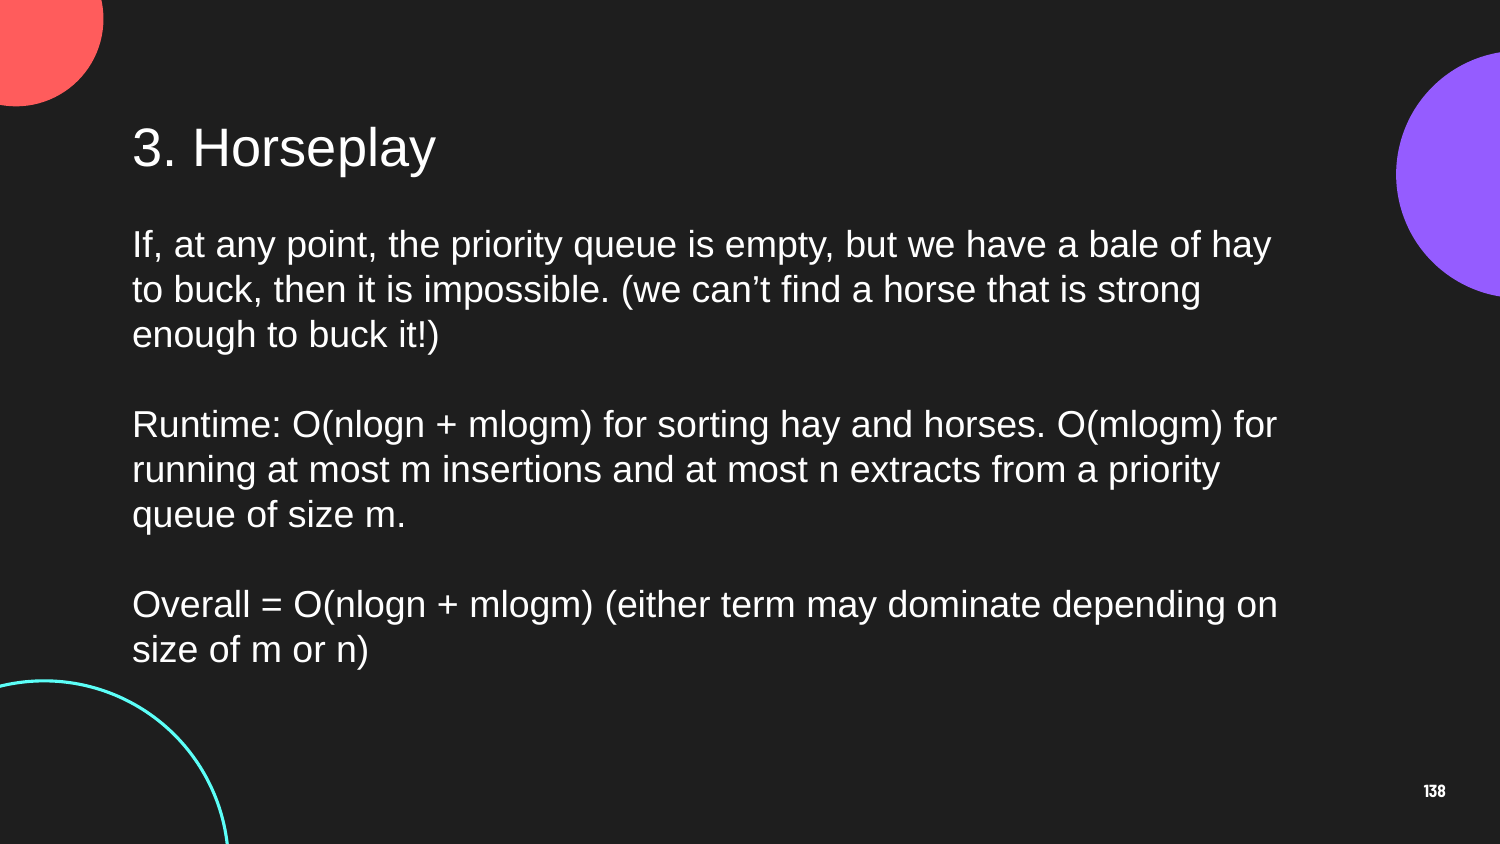

3. Horseplay

If, at any point, the priority queue is empty, but we have a bale of hay to buck, then it is impossible. (we can’t find a horse that is strong enough to buck it!)

Runtime: O(nlogn + mlogm) for sorting hay and horses. O(mlogm) for running at most m insertions and at most n extracts from a priority queue of size m.
Overall = O(nlogn + mlogm) (either term may dominate depending on size of m or n)

138